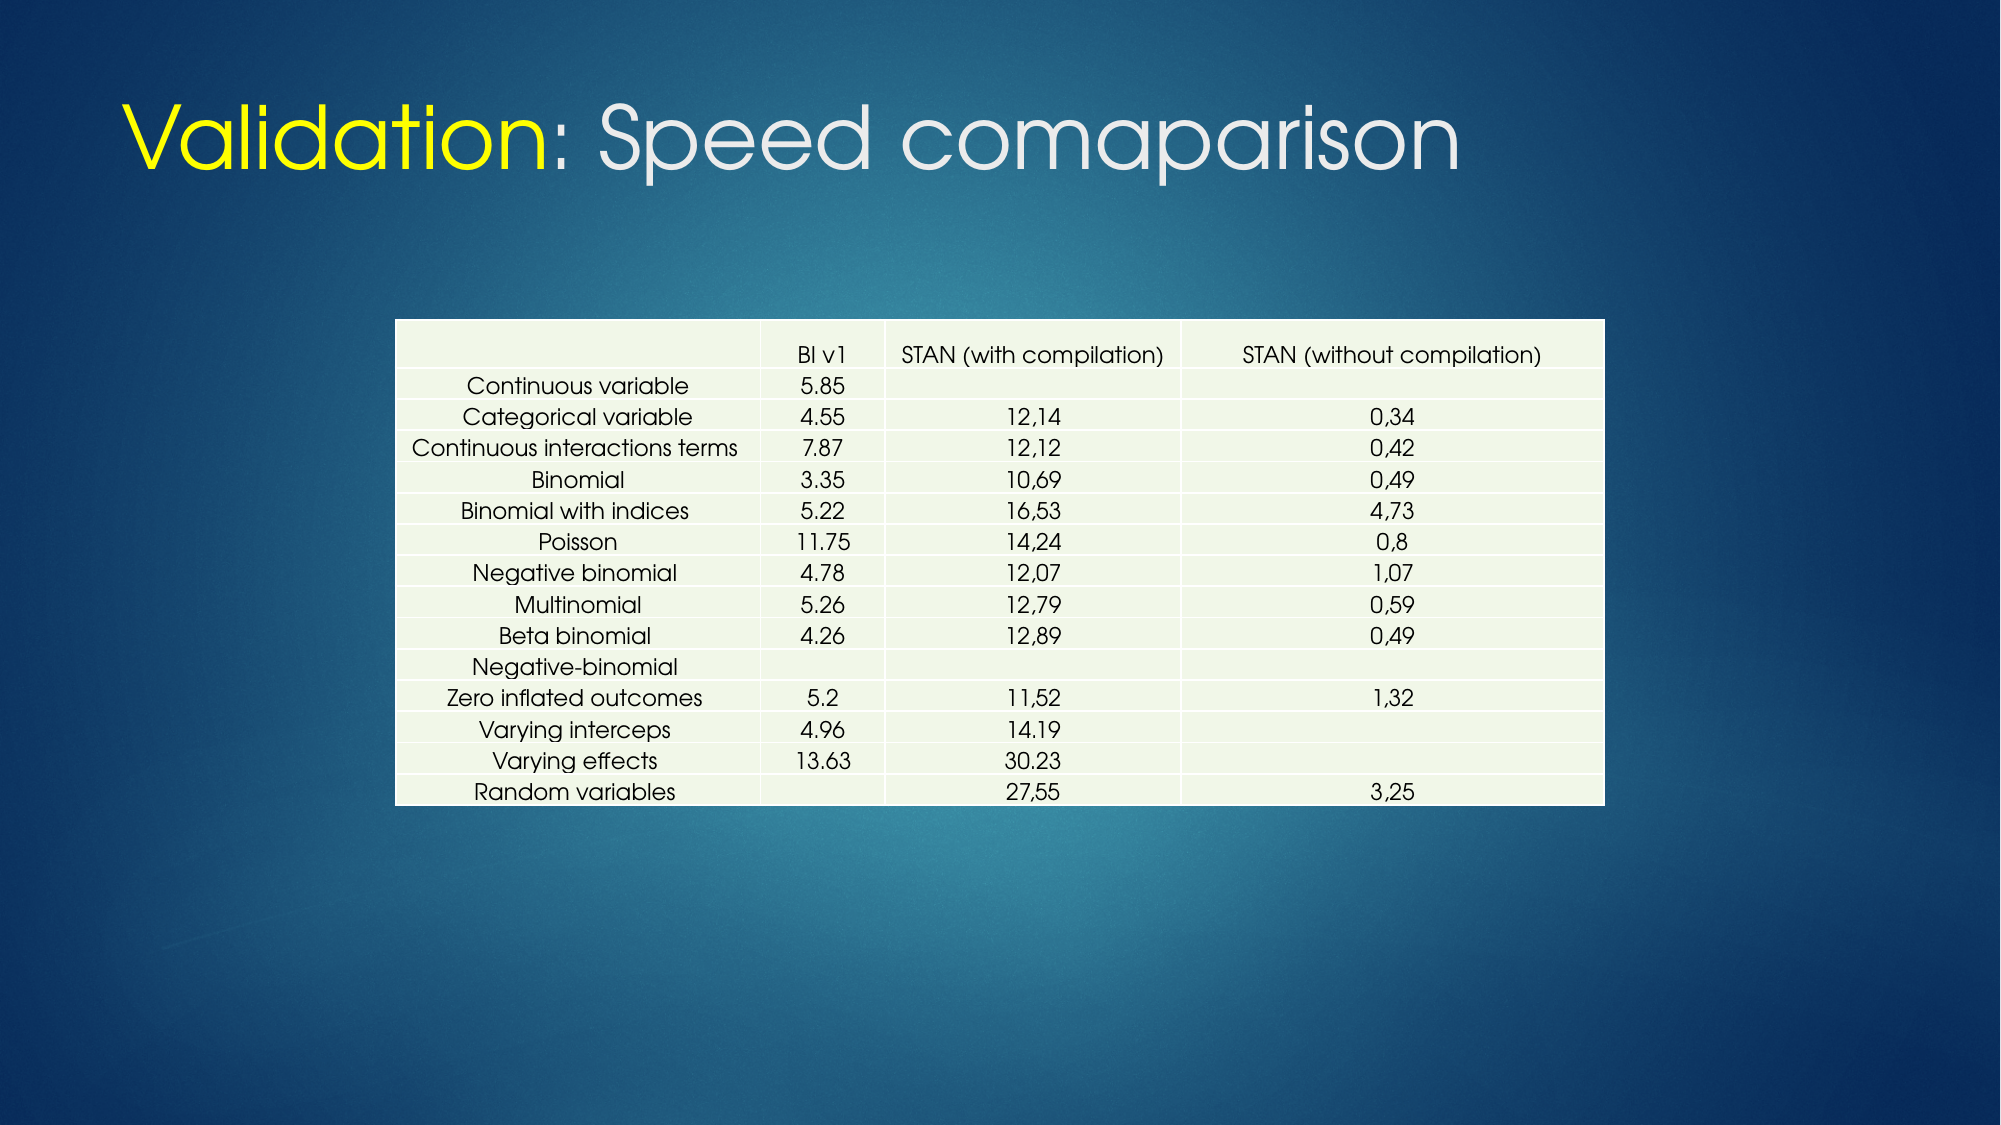

# Validation: Speed comaparison
|  | BI v1 | STAN (with compilation) | STAN (without compilation) |
| --- | --- | --- | --- |
| Continuous variable | 5.85 |  |  |
| Categorical variable | 4.55 | 12,14 | 0,34 |
| Continuous interactions terms | 7.87 | 12,12 | 0,42 |
| Binomial | 3.35 | 10,69 | 0,49 |
| Binomial with indices | 5.22 | 16,53 | 4,73 |
| Poisson | 11.75 | 14,24 | 0,8 |
| Negative binomial | 4.78 | 12,07 | 1,07 |
| Multinomial | 5.26 | 12,79 | 0,59 |
| Beta binomial | 4.26 | 12,89 | 0,49 |
| Negative-binomial |  |  |  |
| Zero inflated outcomes | 5.2 | 11,52 | 1,32 |
| Varying interceps | 4.96 | 14.19 |  |
| Varying effects | 13.63 | 30.23 |  |
| Random variables |  | 27,55 | 3,25 |